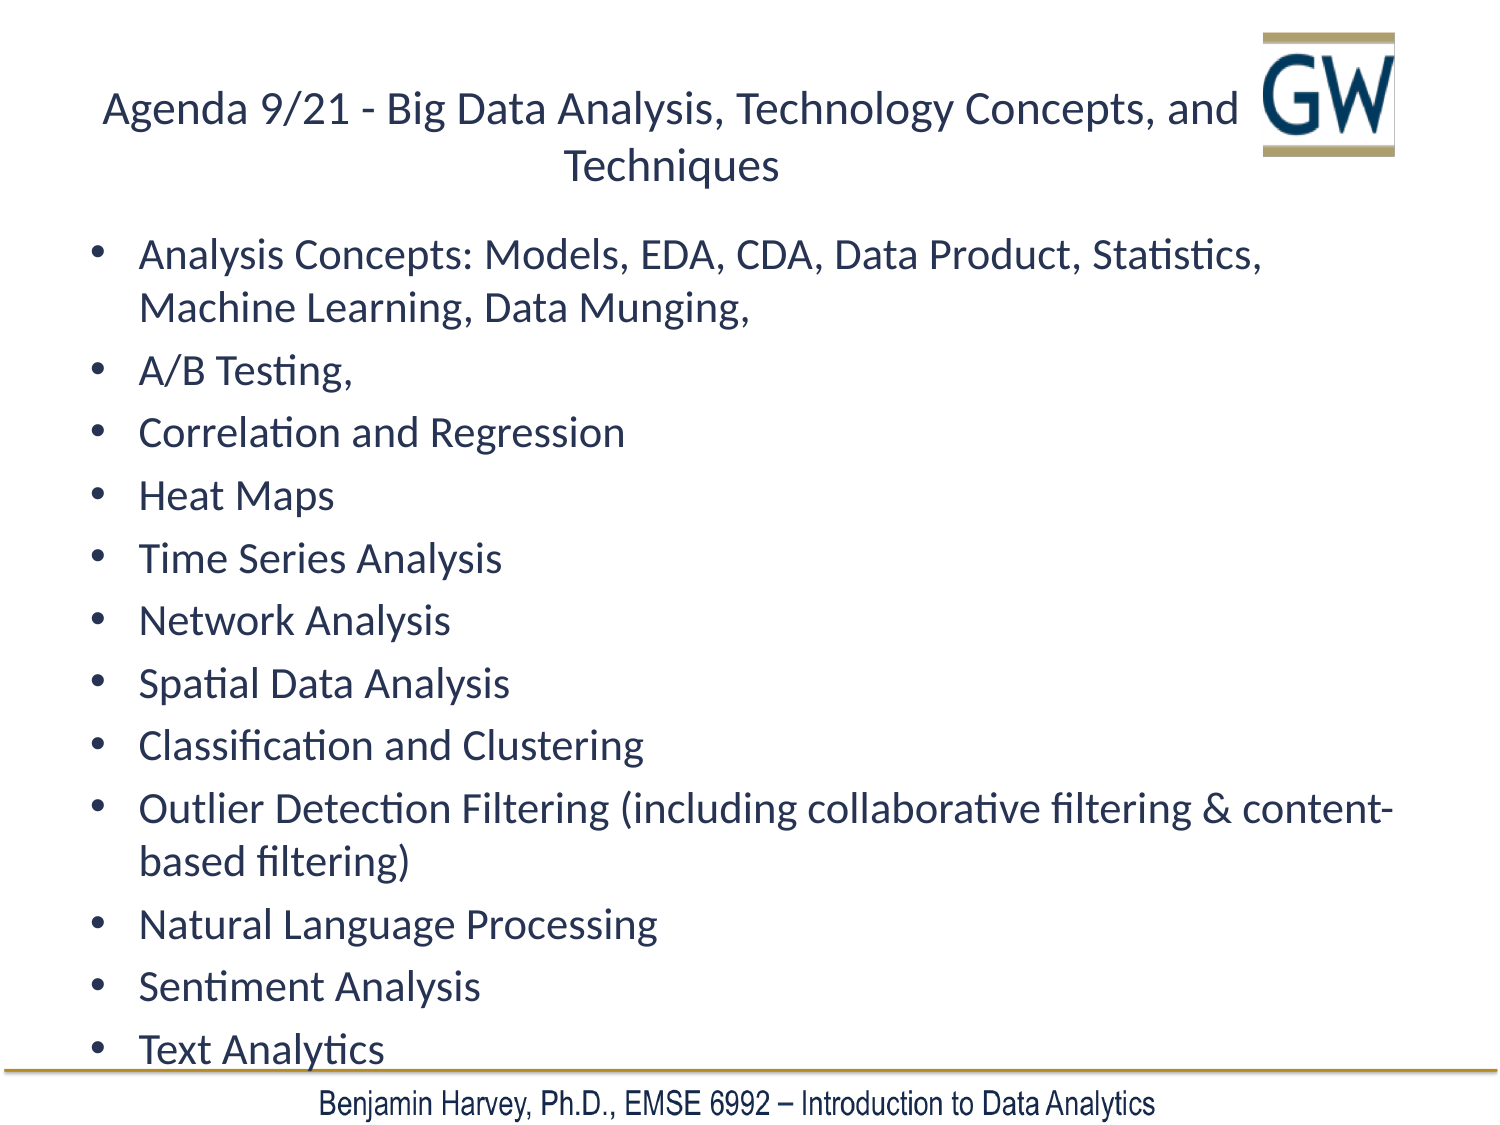

# Agenda 9/21 - Big Data Analysis, Technology Concepts, and Techniques
Analysis Concepts: Models, EDA, CDA, Data Product, Statistics, Machine Learning, Data Munging,
A/B Testing,
Correlation and Regression
Heat Maps
Time Series Analysis
Network Analysis
Spatial Data Analysis
Classification and Clustering
Outlier Detection Filtering (including collaborative filtering & content-based filtering)
Natural Language Processing
Sentiment Analysis
Text Analytics